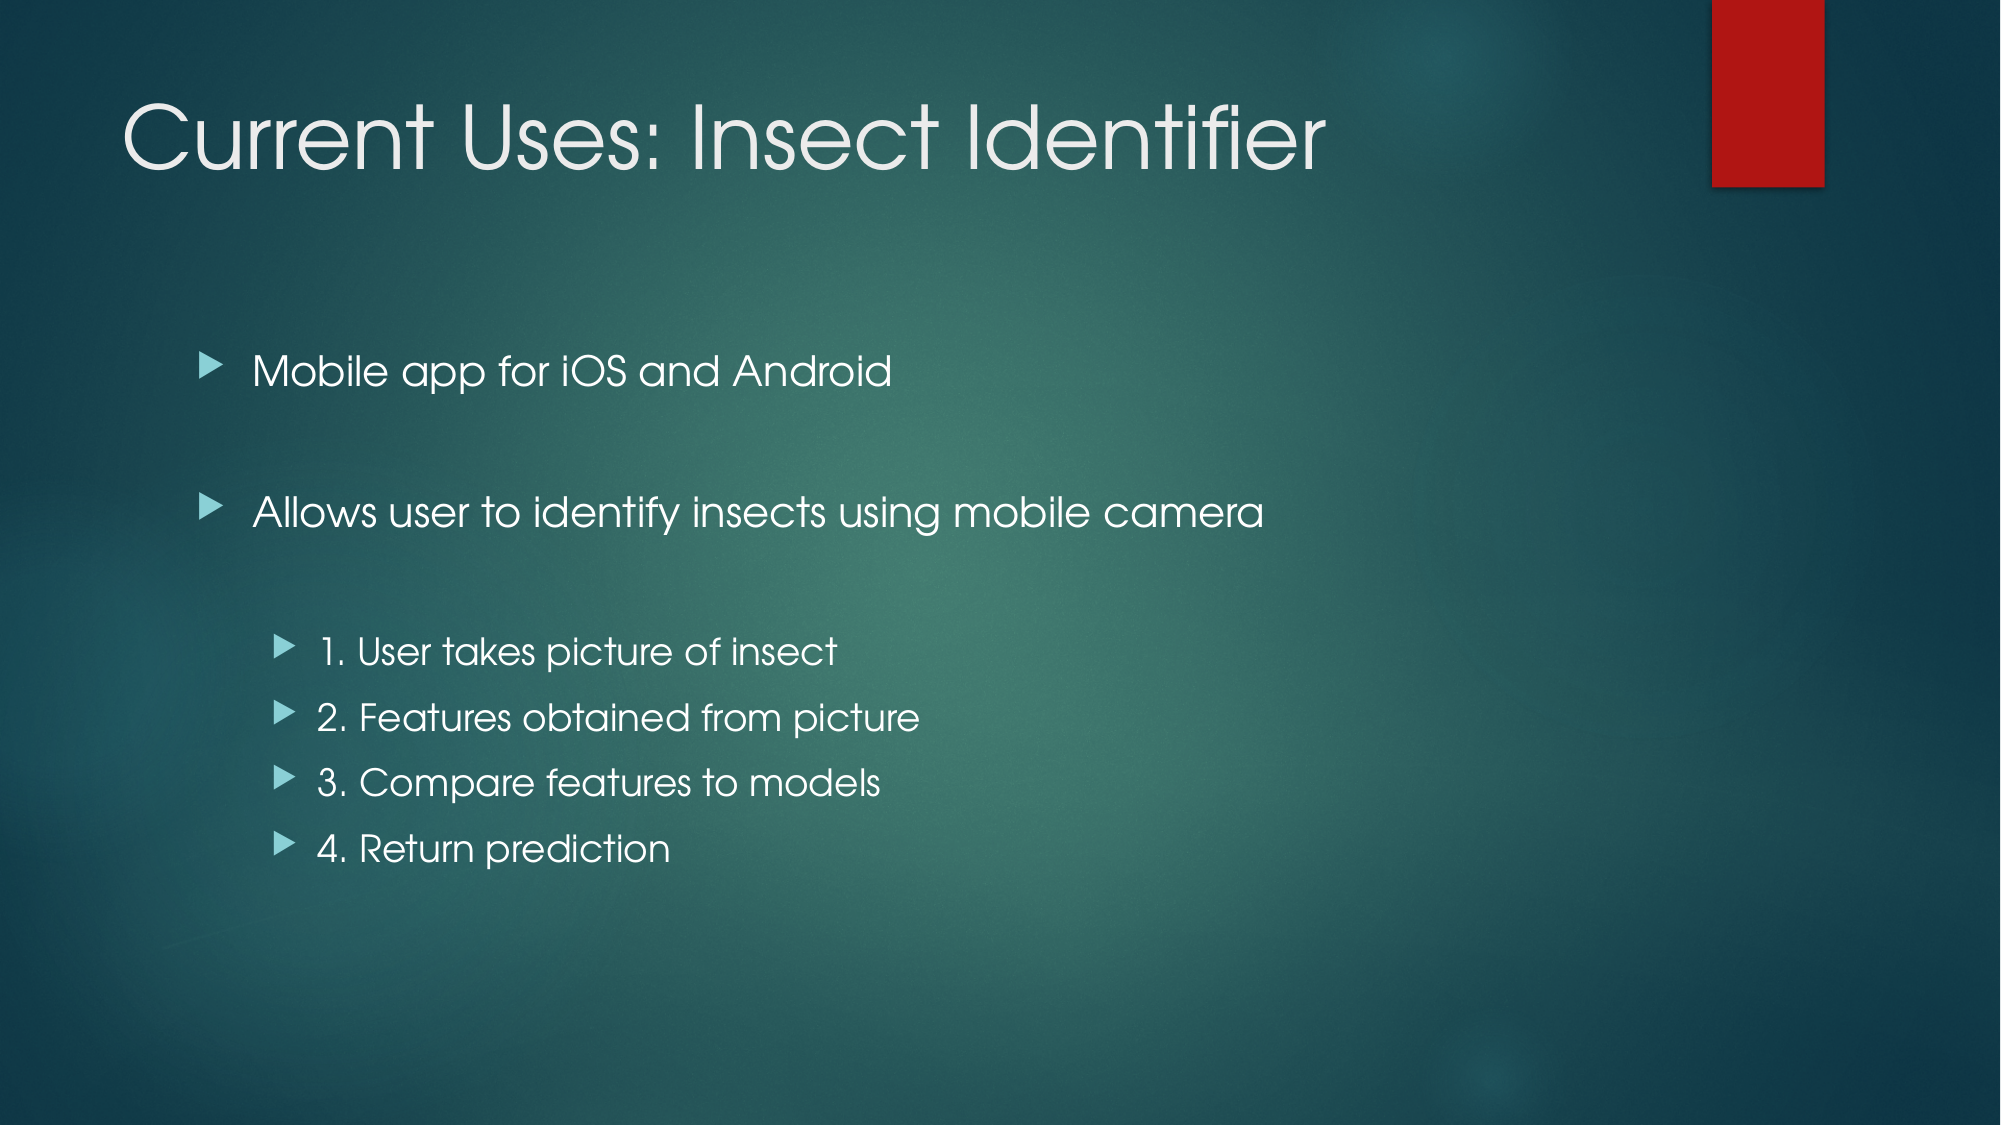

# Current Uses: Insect Identifier
Mobile app for iOS and Android

Allows user to identify insects using mobile camera

1. User takes picture of insect
2. Features obtained from picture
3. Compare features to models
4. Return prediction